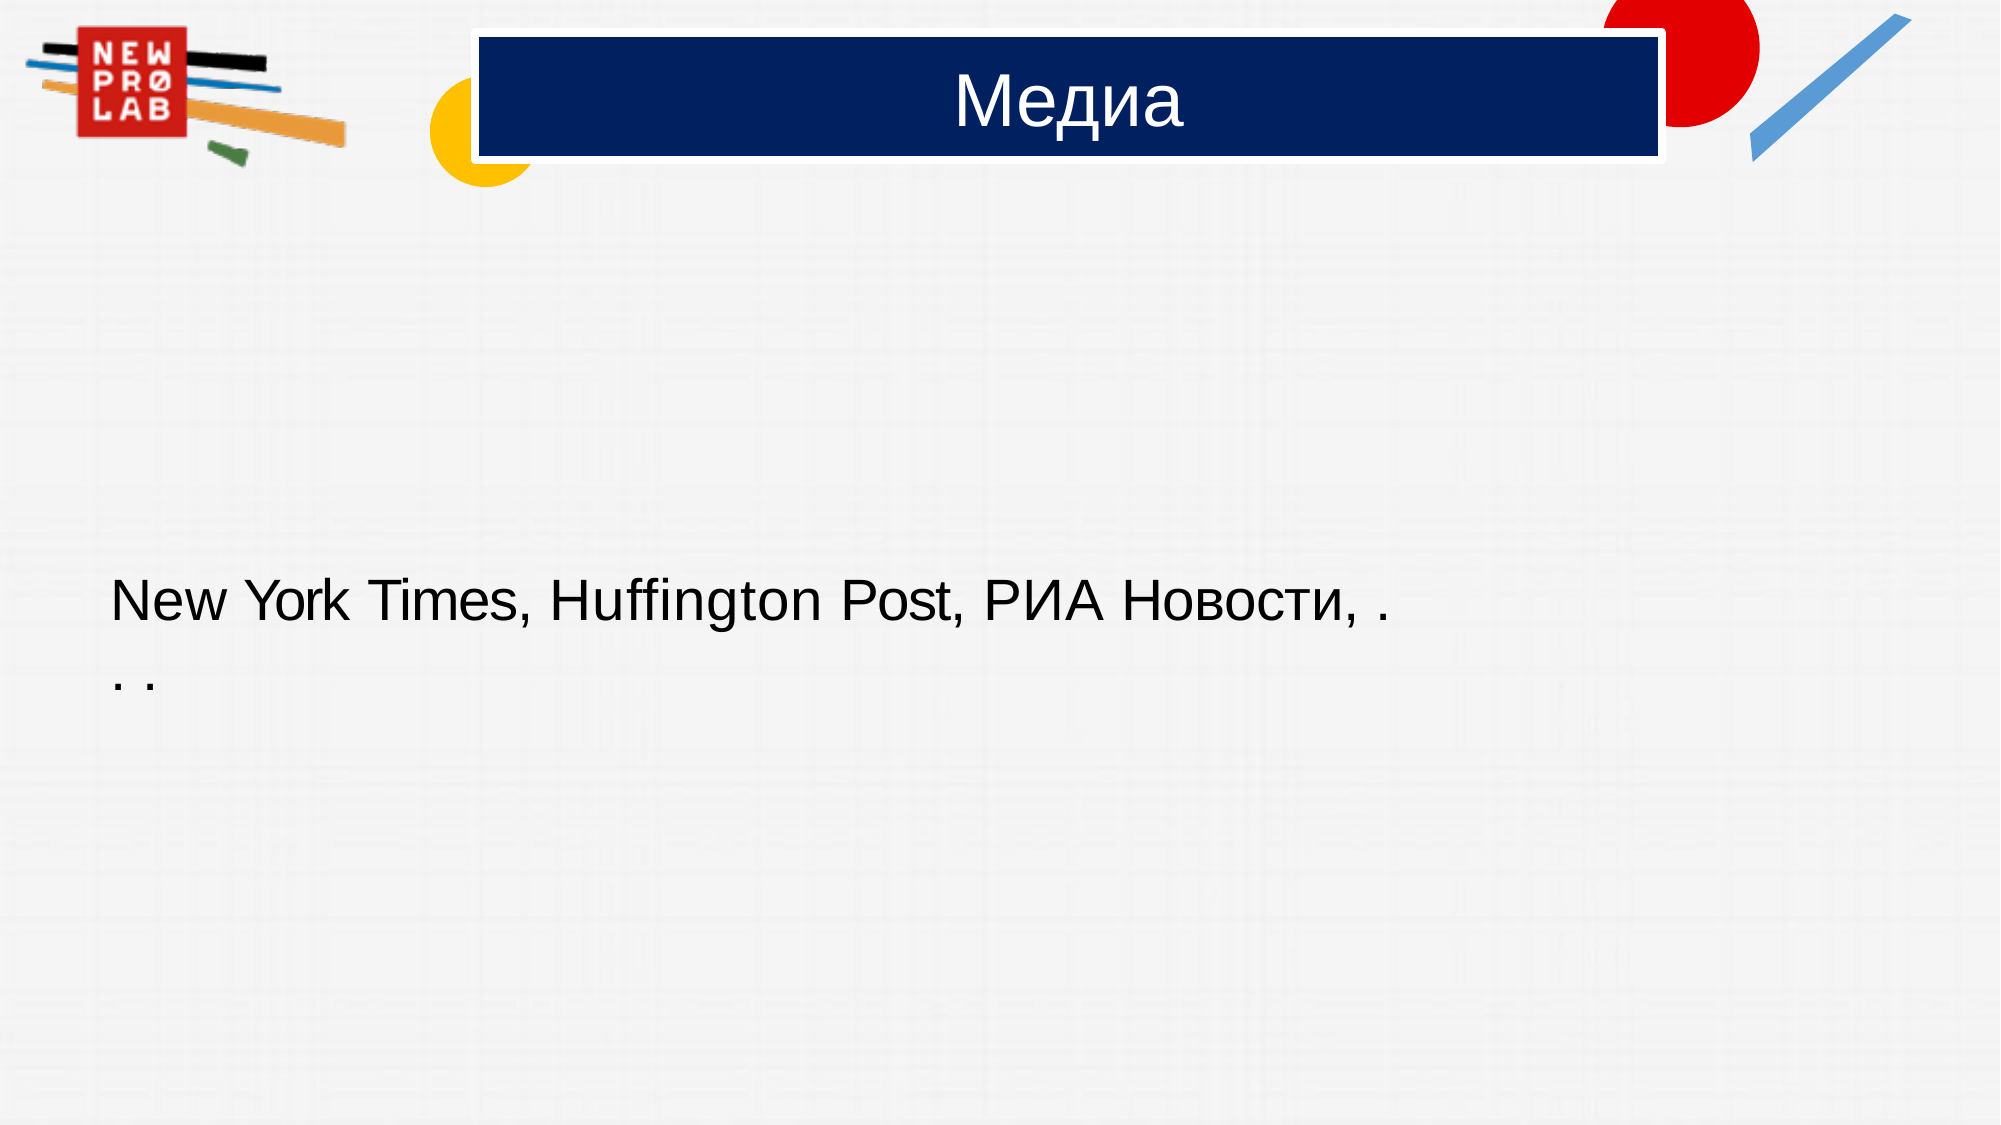

# Медиа
New York Times, Huffington Post, РИА Новости, . . .